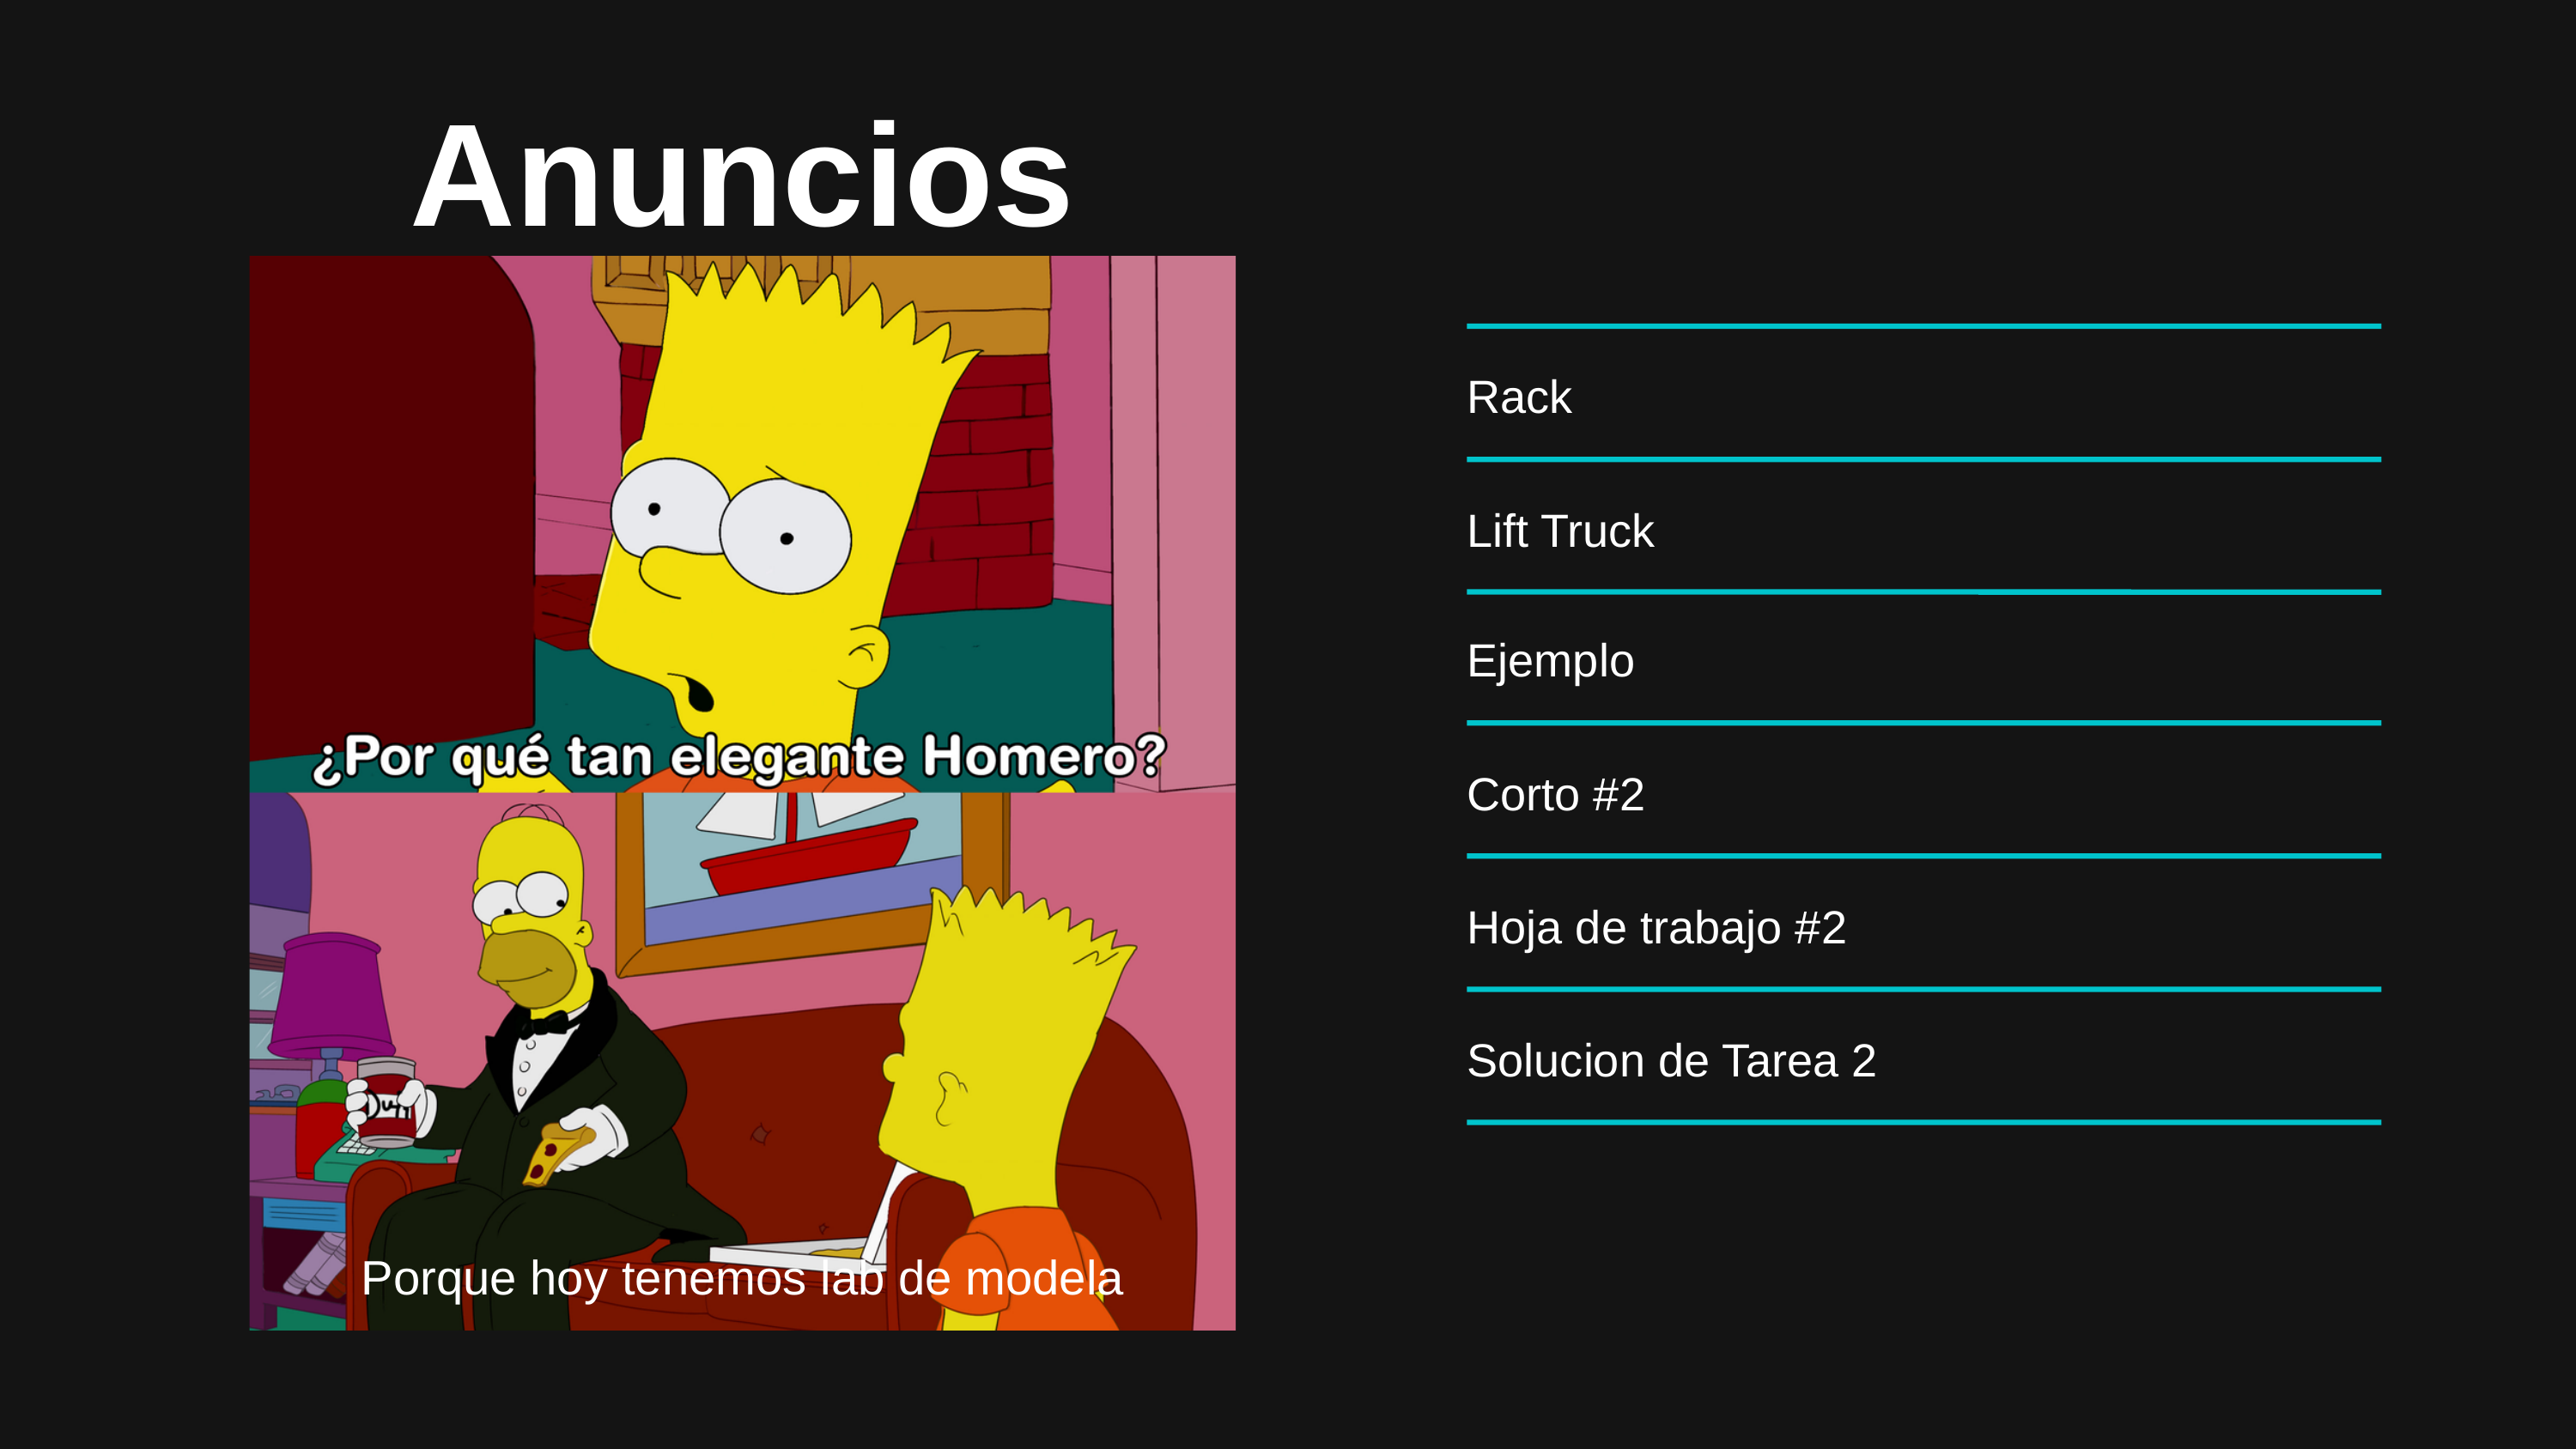

Anuncios

Rack

Lift Truck

Ejemplo

Corto #2

Hoja de trabajo #2

Solucion de Tarea 2

Porque hoy tenemos lab de modela